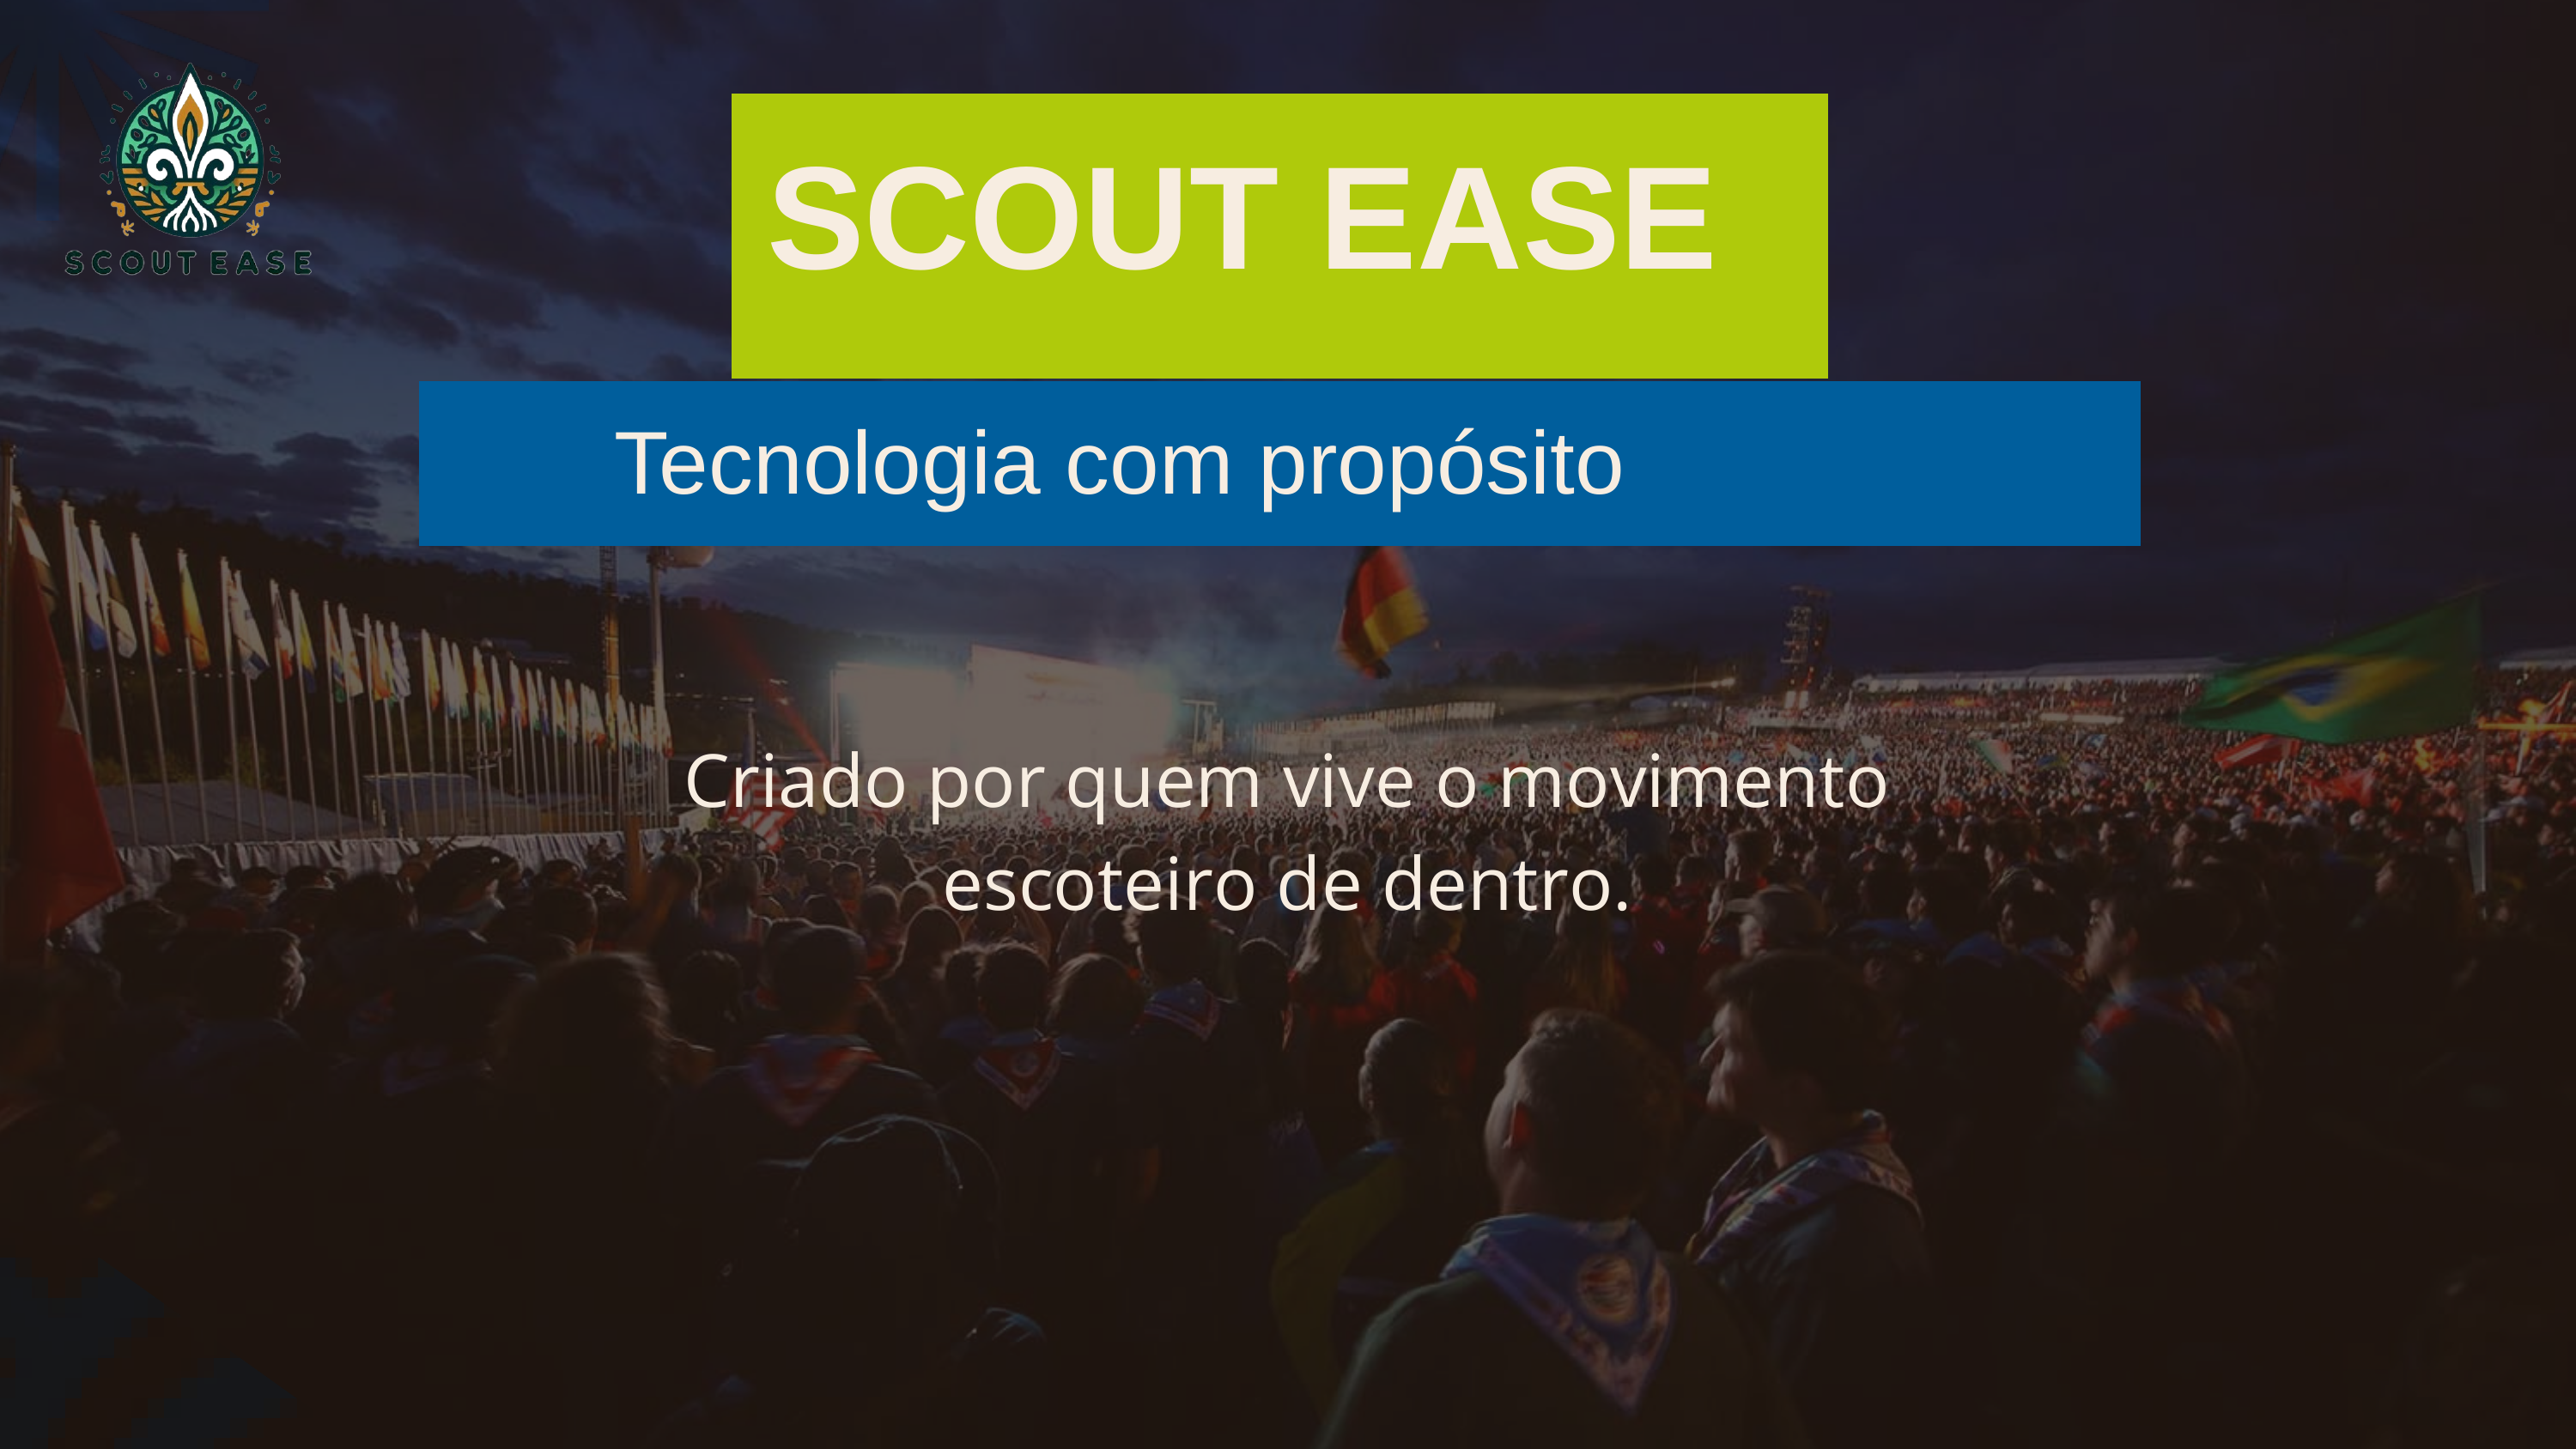

SCOUT EASE

Tecnologia com propósito
Criado por quem vive o movimento escoteiro de dentro.